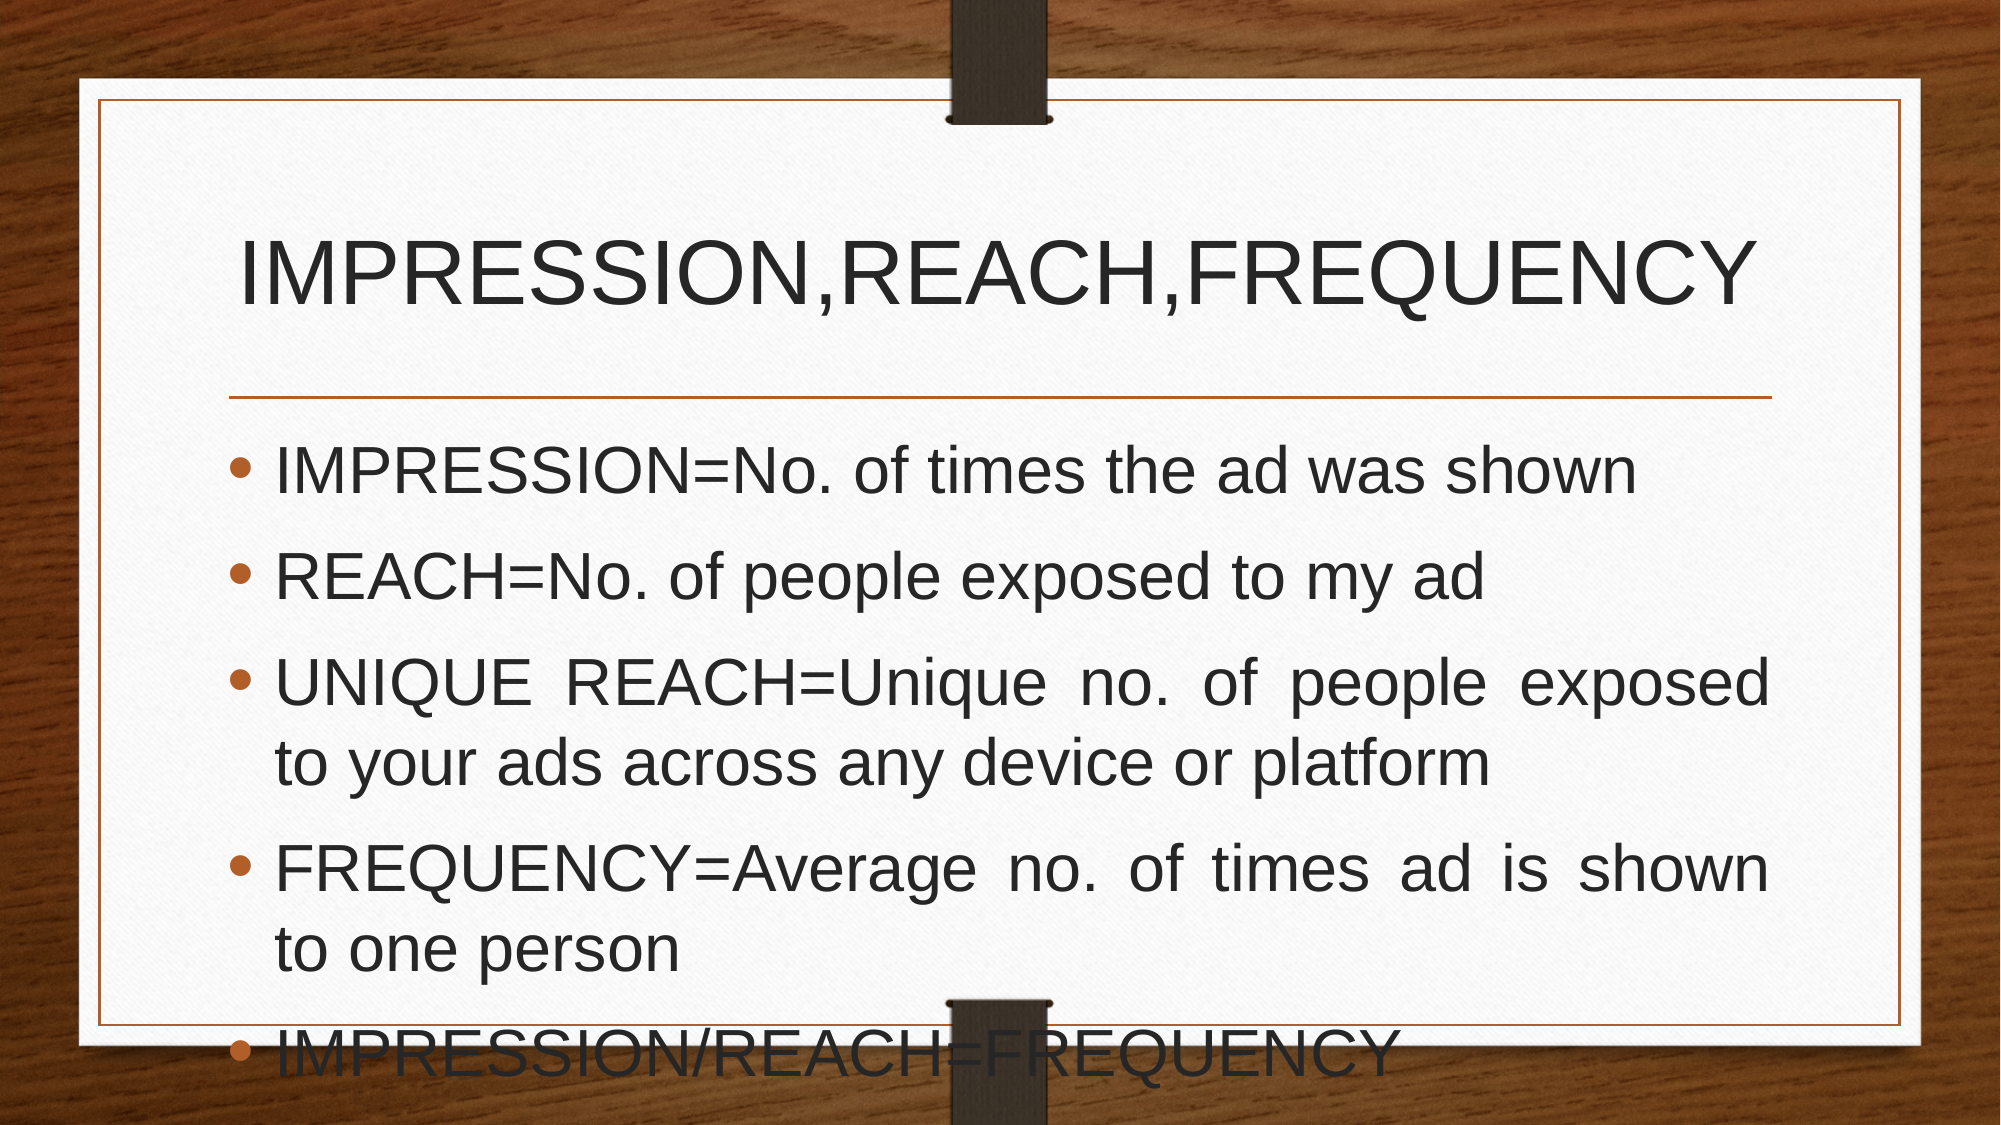

# IMPRESSION,REACH,FREQUENCY
IMPRESSION=No. of times the ad was shown
REACH=No. of people exposed to my ad
UNIQUE REACH=Unique no. of people exposed to your ads across any device or platform
FREQUENCY=Average no. of times ad is shown to one person
IMPRESSION/REACH=FREQUENCY